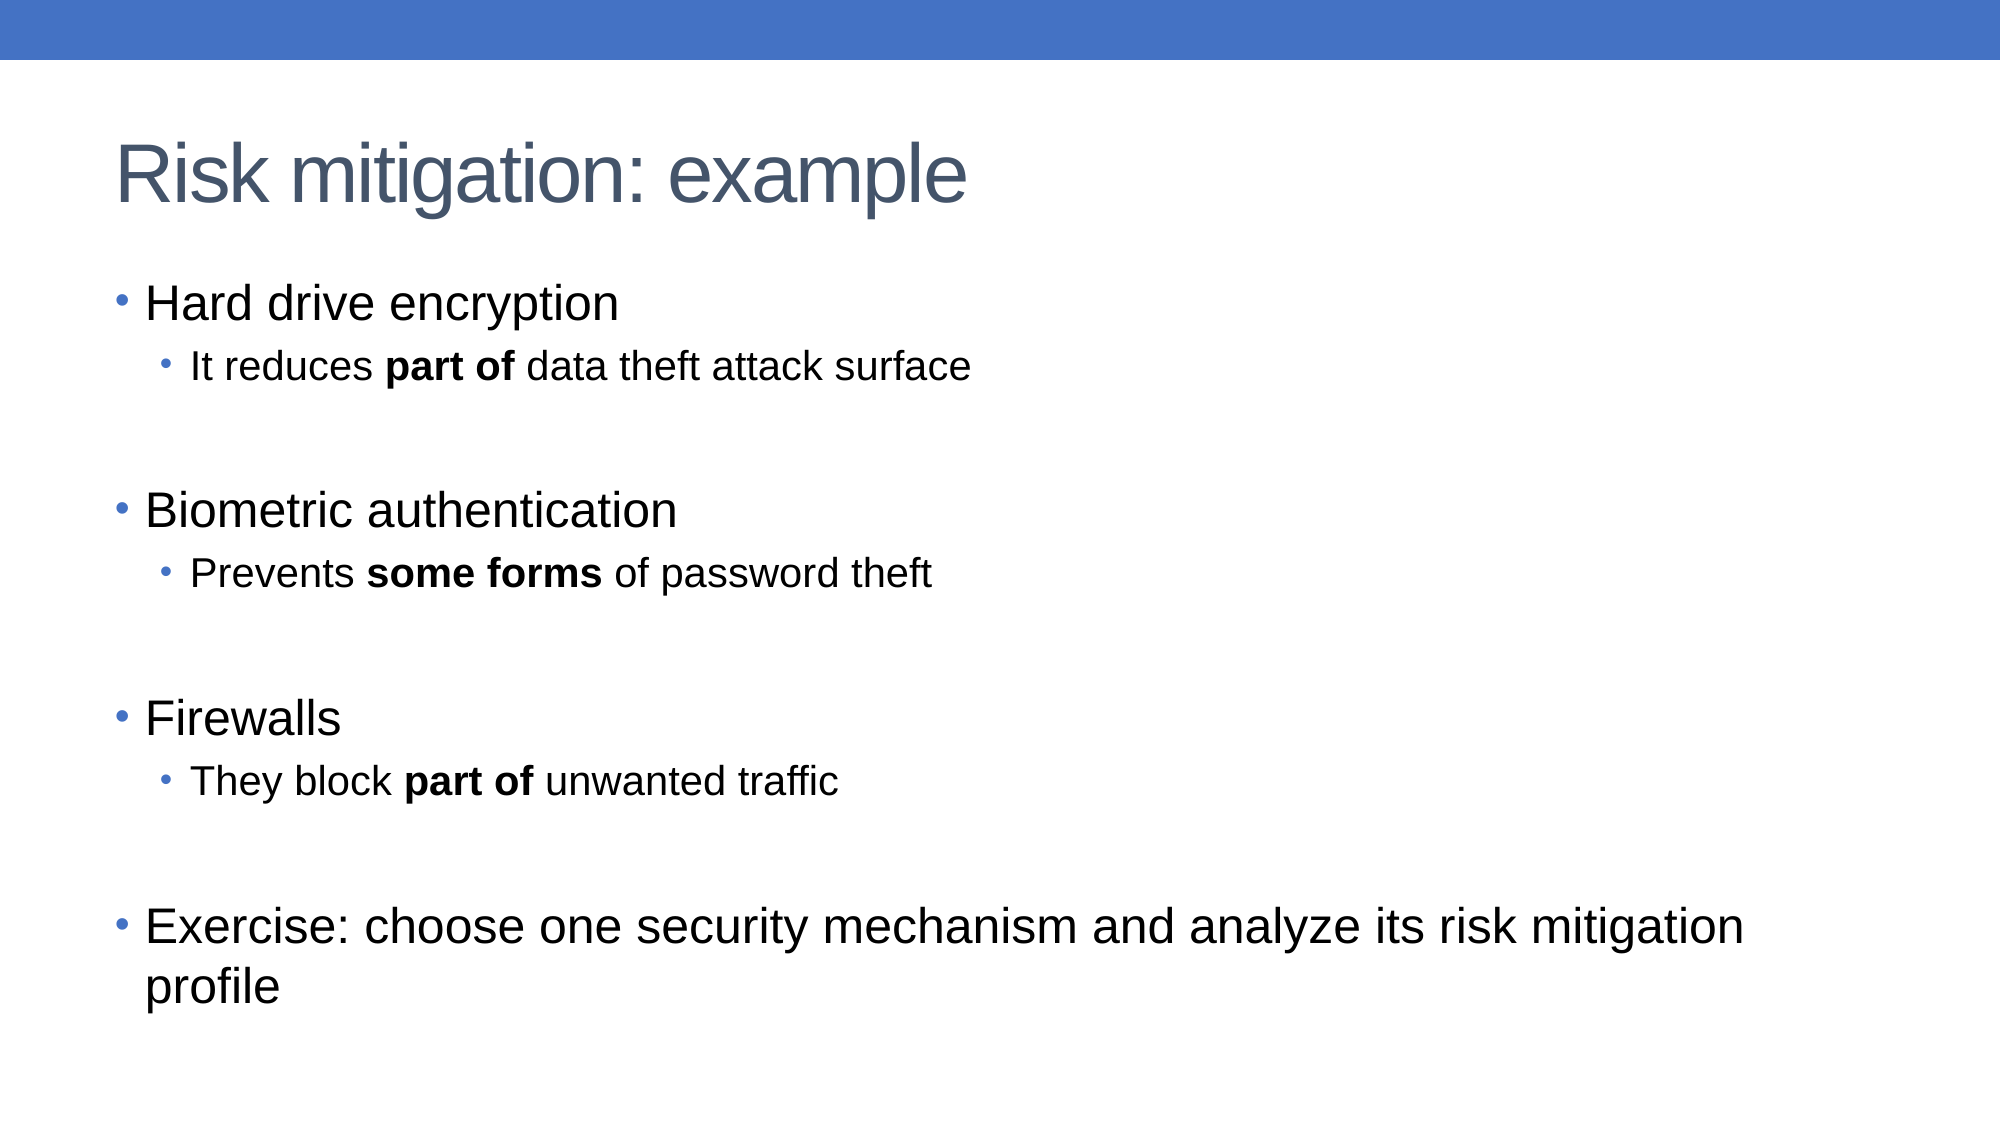

# Risk mitigation: example
Hard drive encryption
It reduces part of data theft attack surface

Biometric authentication
Prevents some forms of password theft

Firewalls
They block part of unwanted traffic

Exercise: choose one security mechanism and analyze its risk mitigation profile